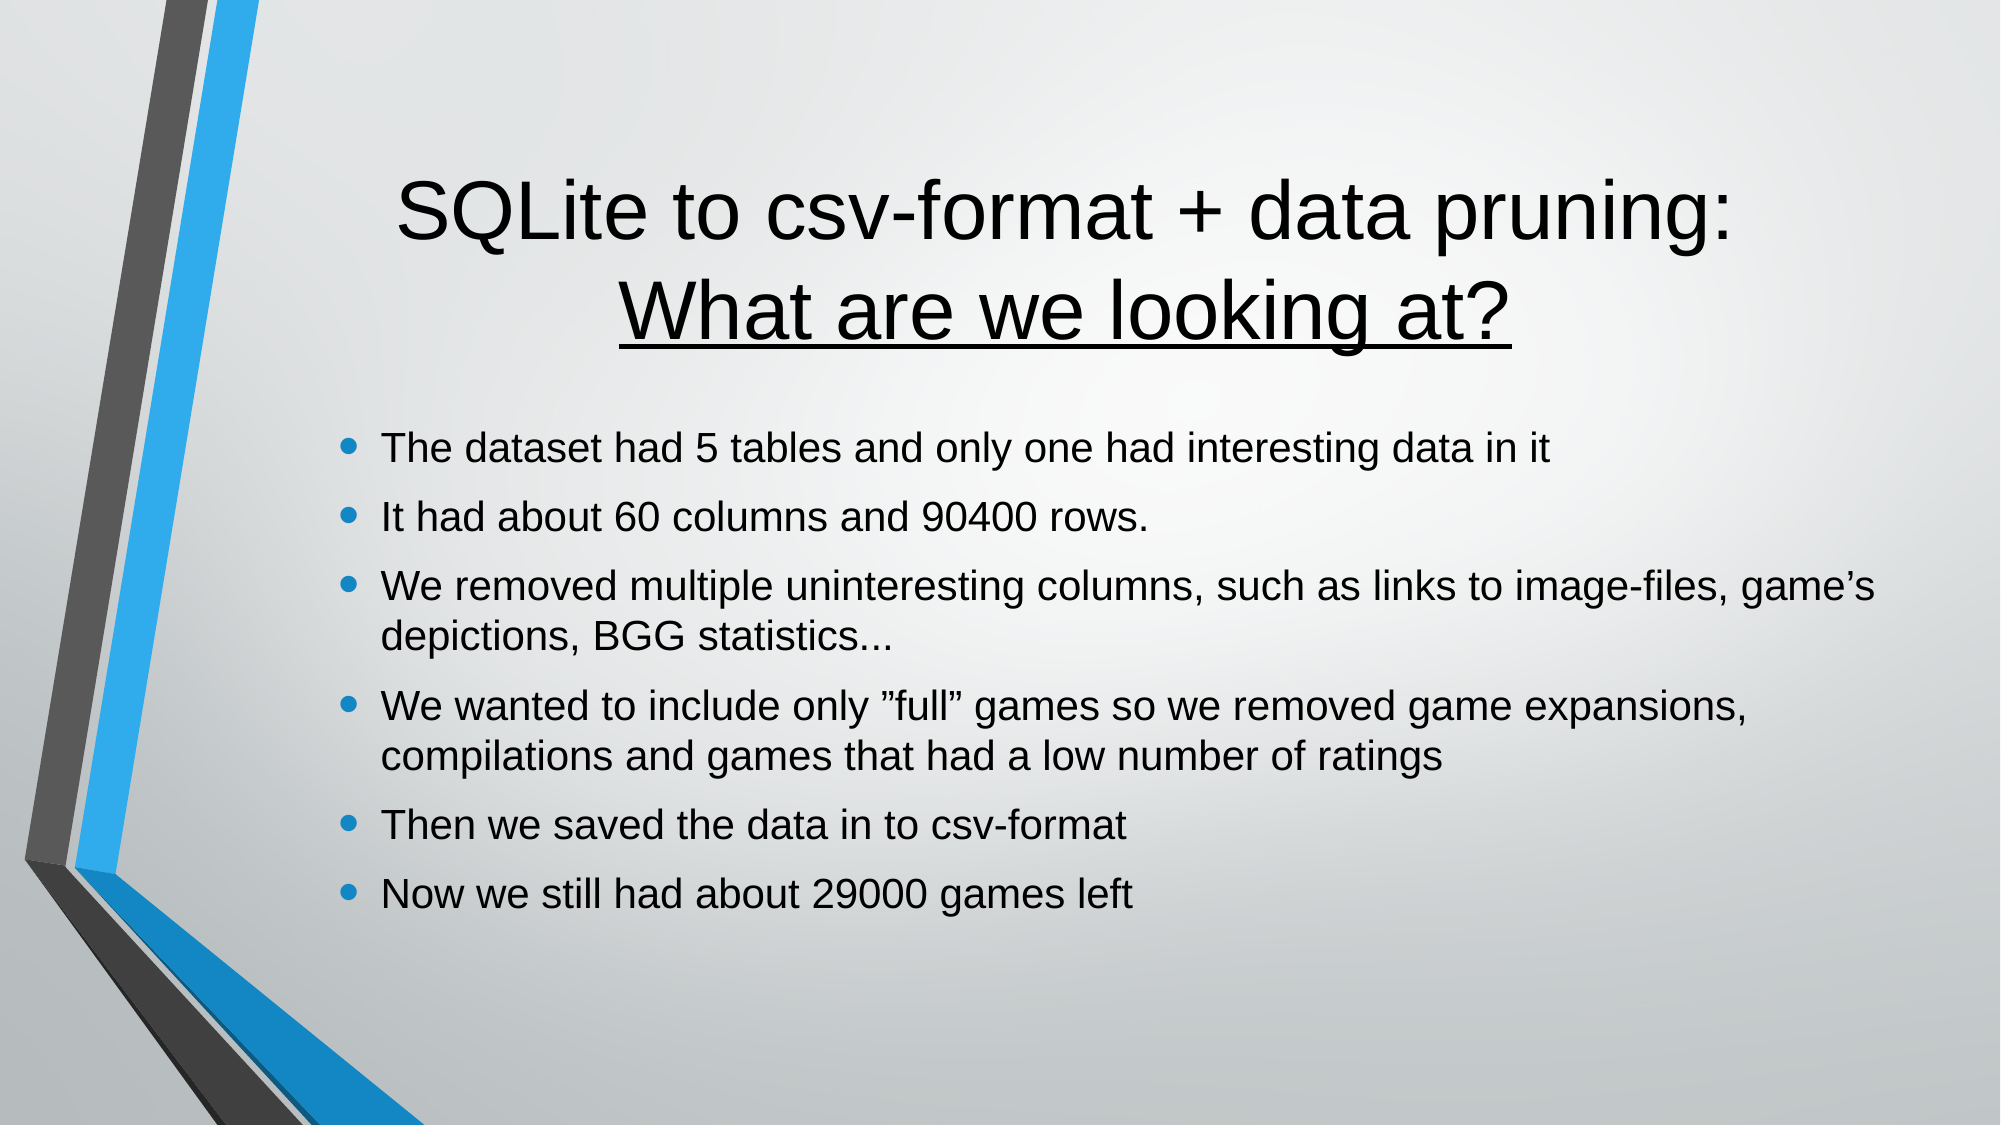

# SQLite to csv-format + data pruning: What are we looking at?
The dataset had 5 tables and only one had interesting data in it
It had about 60 columns and 90400 rows.
We removed multiple uninteresting columns, such as links to image-files, game’s depictions, BGG statistics...
We wanted to include only ”full” games so we removed game expansions, compilations and games that had a low number of ratings
Then we saved the data in to csv-format
Now we still had about 29000 games left